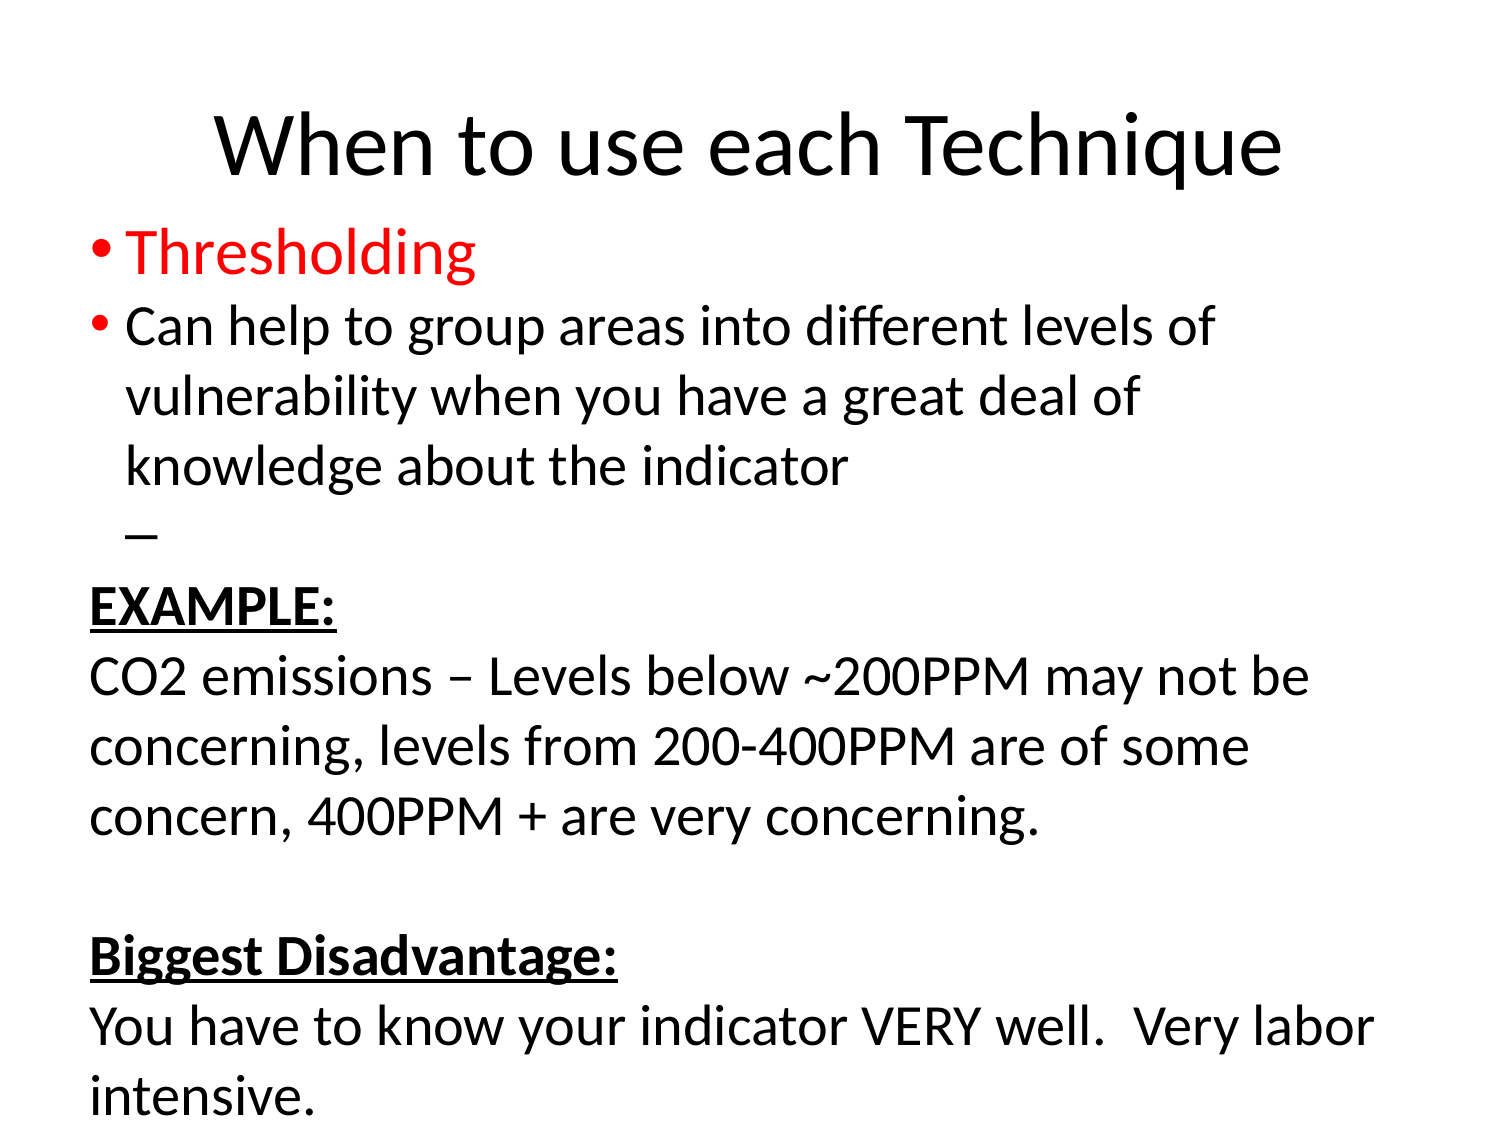

When to use each Technique
Thresholding
Can help to group areas into different levels of vulnerability when you have a great deal of knowledge about the indicator

EXAMPLE:
CO2 emissions – Levels below ~200PPM may not be concerning, levels from 200-400PPM are of some concern, 400PPM + are very concerning.

Biggest Disadvantage:
You have to know your indicator VERY well.  Very labor intensive.